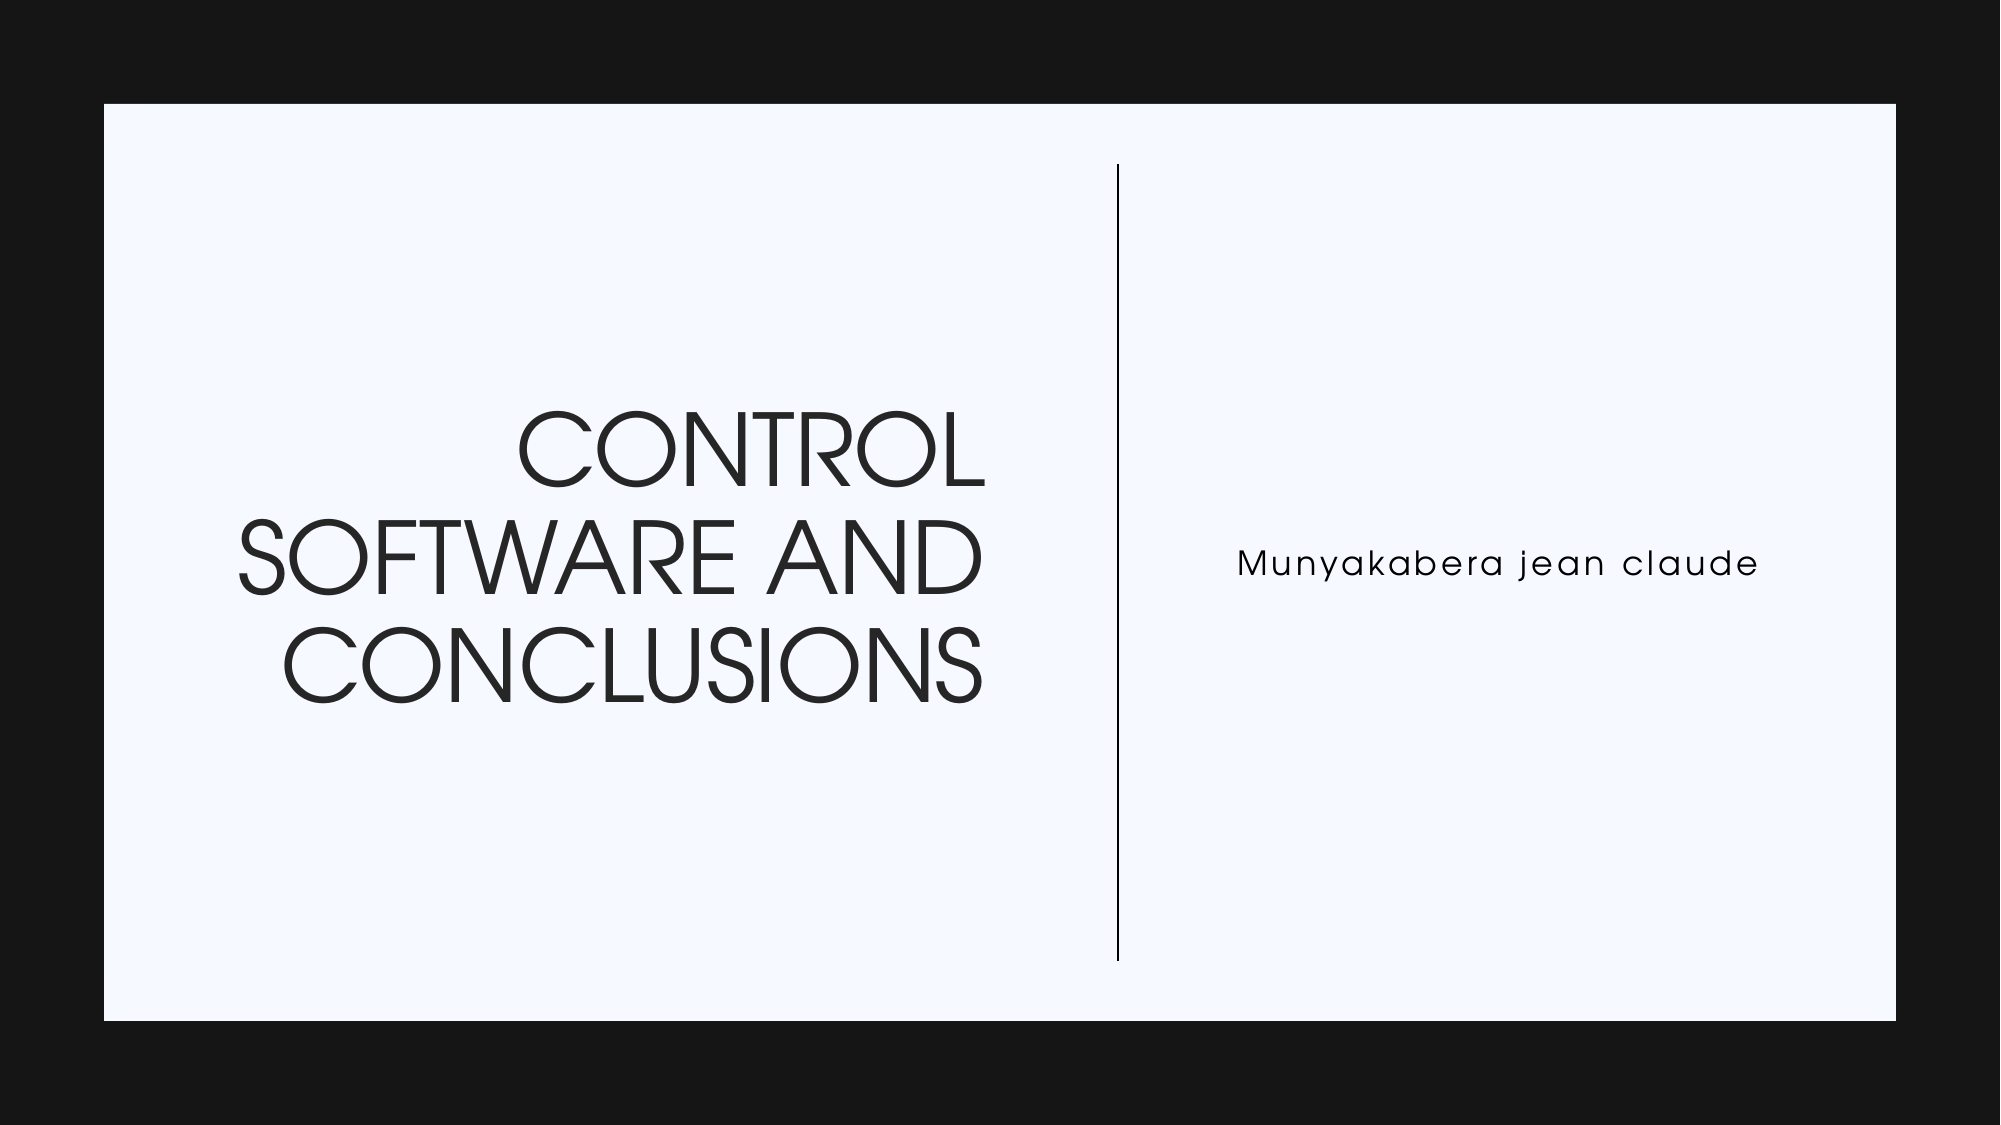

Munyakabera jean claude
# Control software and conclusions